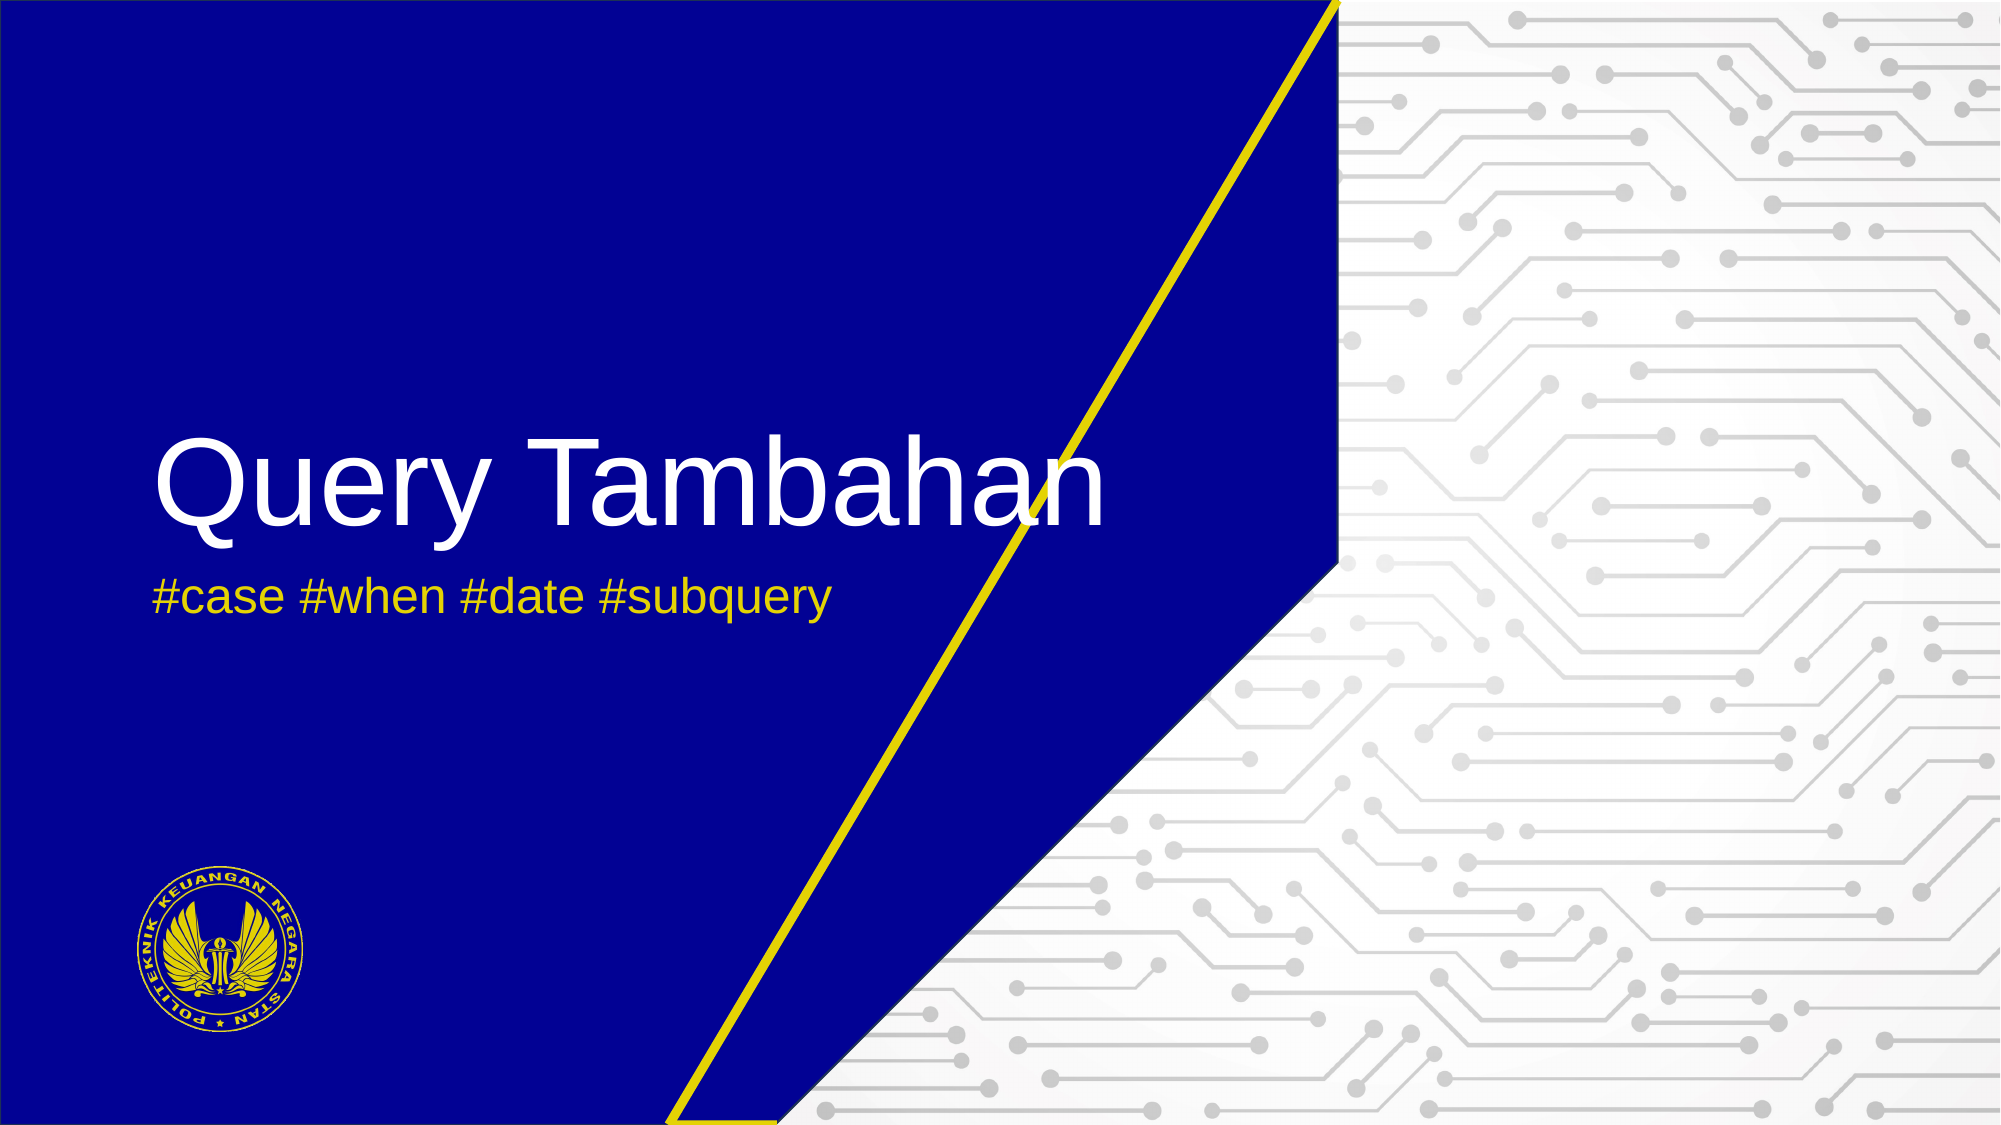

# Query Tambahan
#case #when #date #subquery